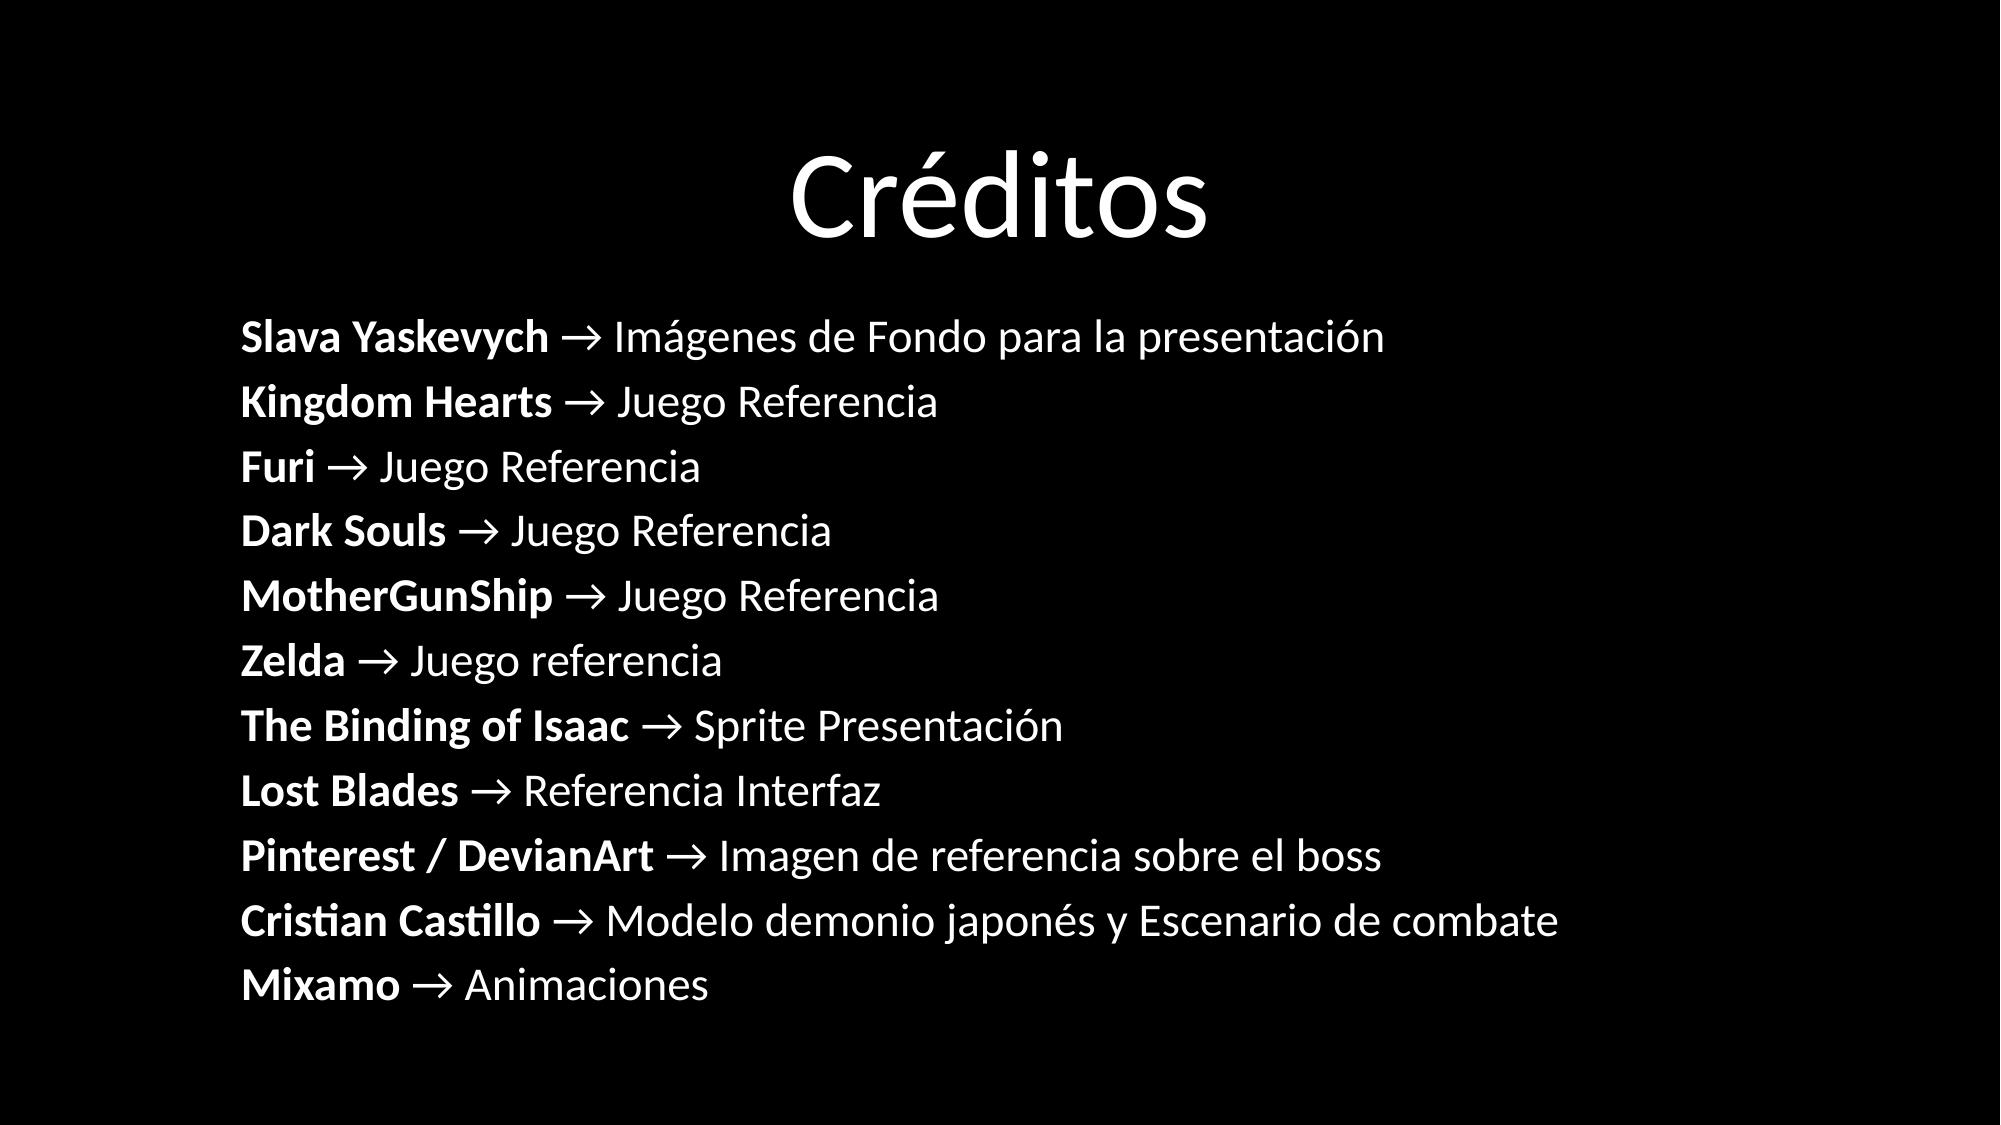

# Créditos

Slava Yaskevych → Imágenes de Fondo para la presentación
Kingdom Hearts → Juego Referencia
Furi → Juego Referencia
Dark Souls → Juego Referencia
MotherGunShip → Juego Referencia
Zelda → Juego referencia
The Binding of Isaac → Sprite Presentación
Lost Blades → Referencia Interfaz
Pinterest / DevianArt → Imagen de referencia sobre el boss
Cristian Castillo → Modelo demonio japonés y Escenario de combate
Mixamo → Animaciones